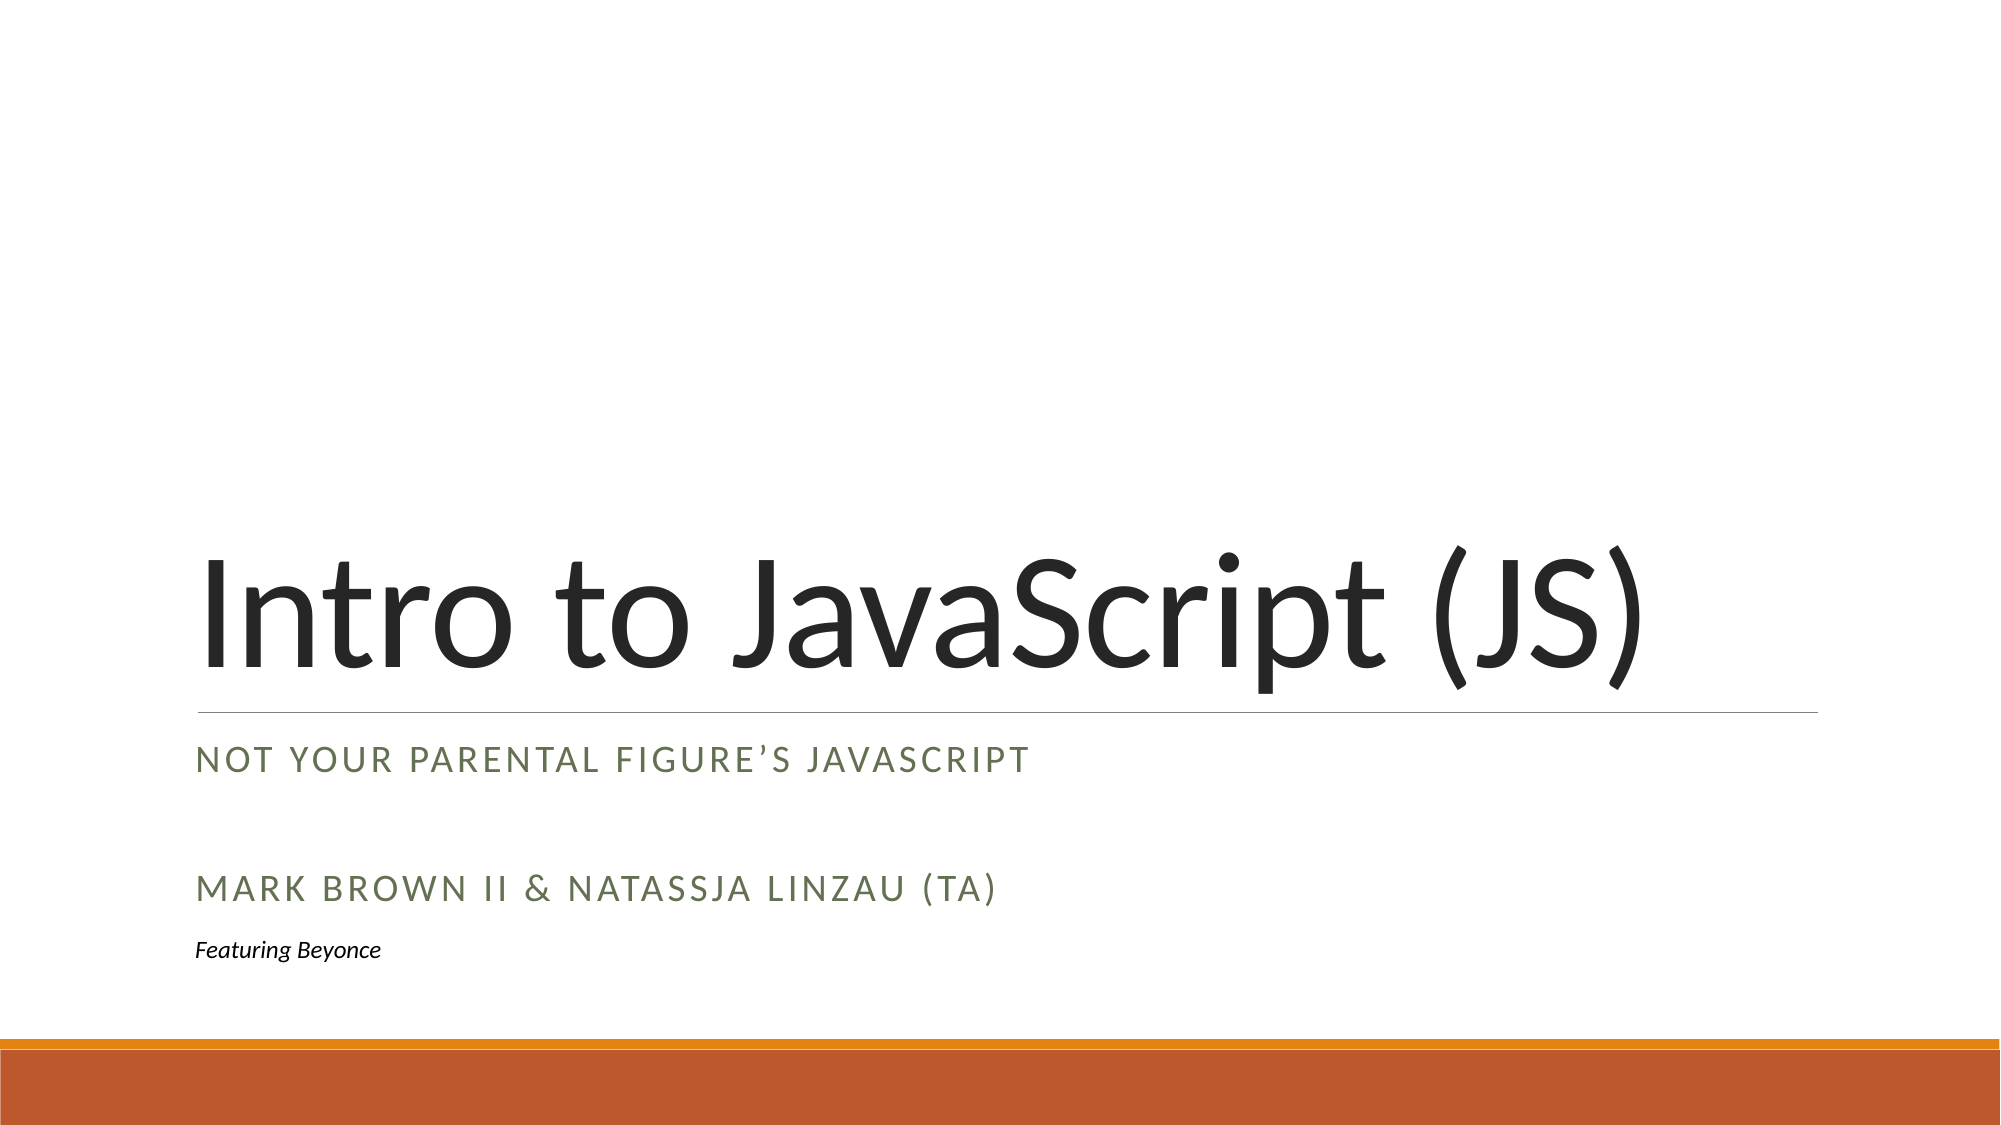

# Intro to JavaScript (JS)
Not Your parental figure’s Javascript

Mark Brown II & Natassja Linzau (TA)
Featuring Beyonce